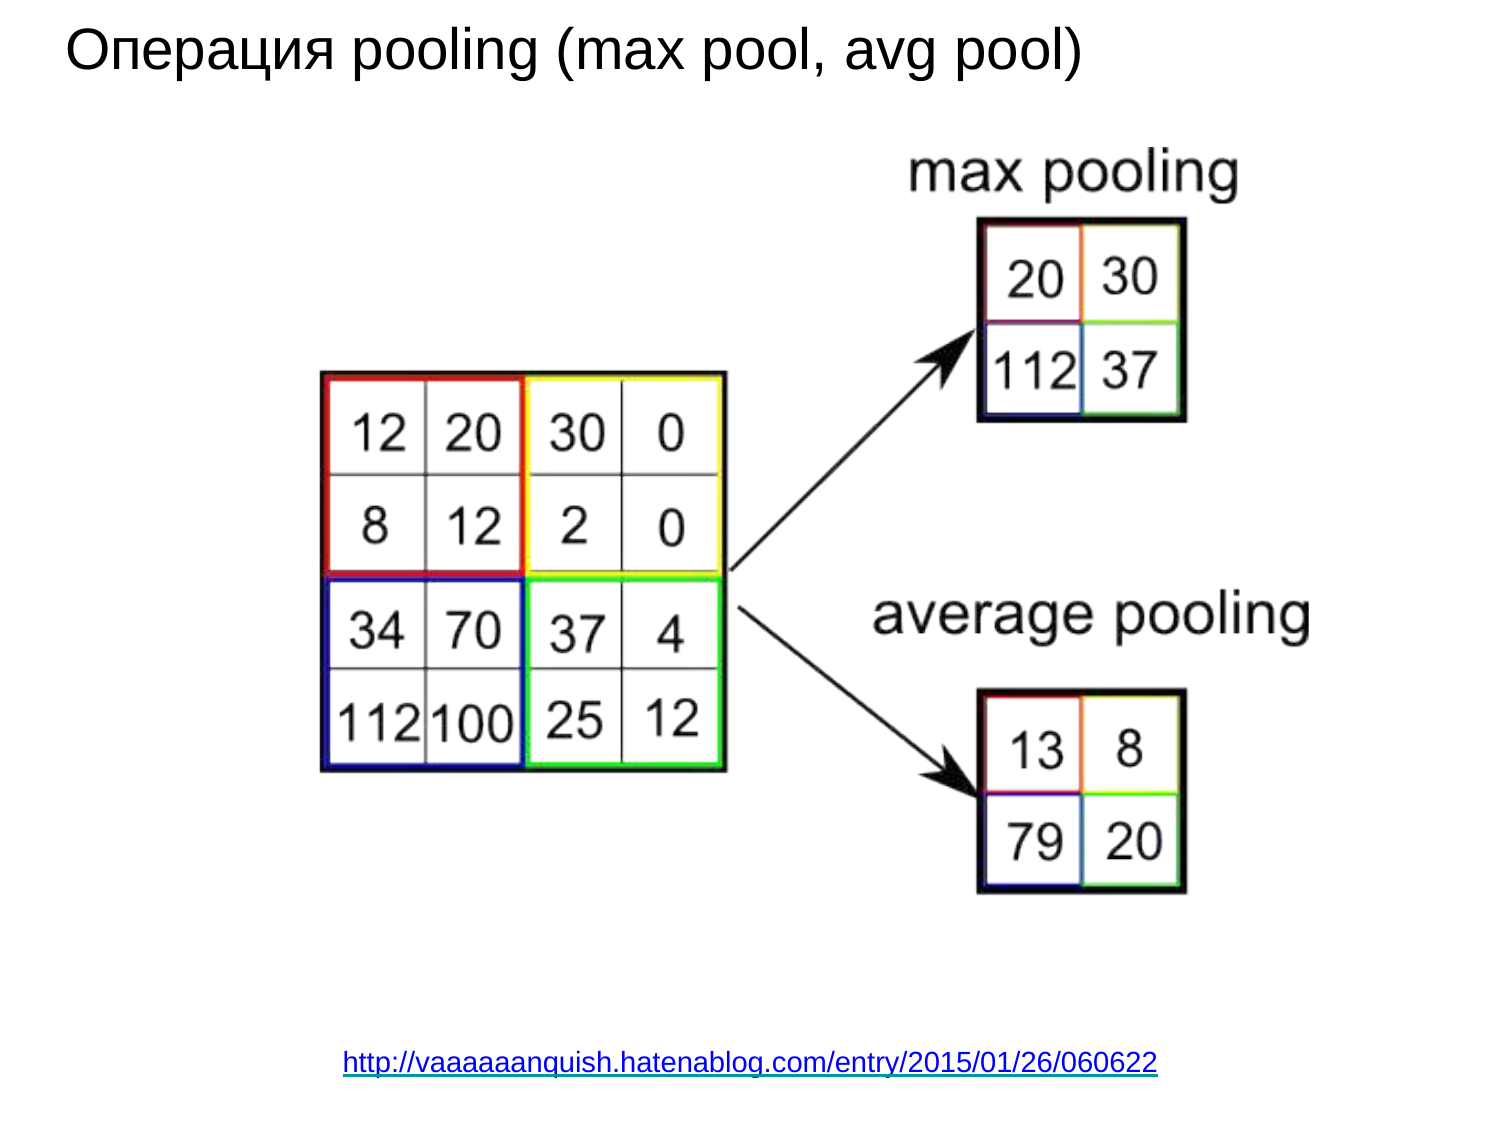

# Операция pooling (max pool, avg pool)

http://vaaaaaanquish.hatenablog.com/entry/2015/01/26/060622